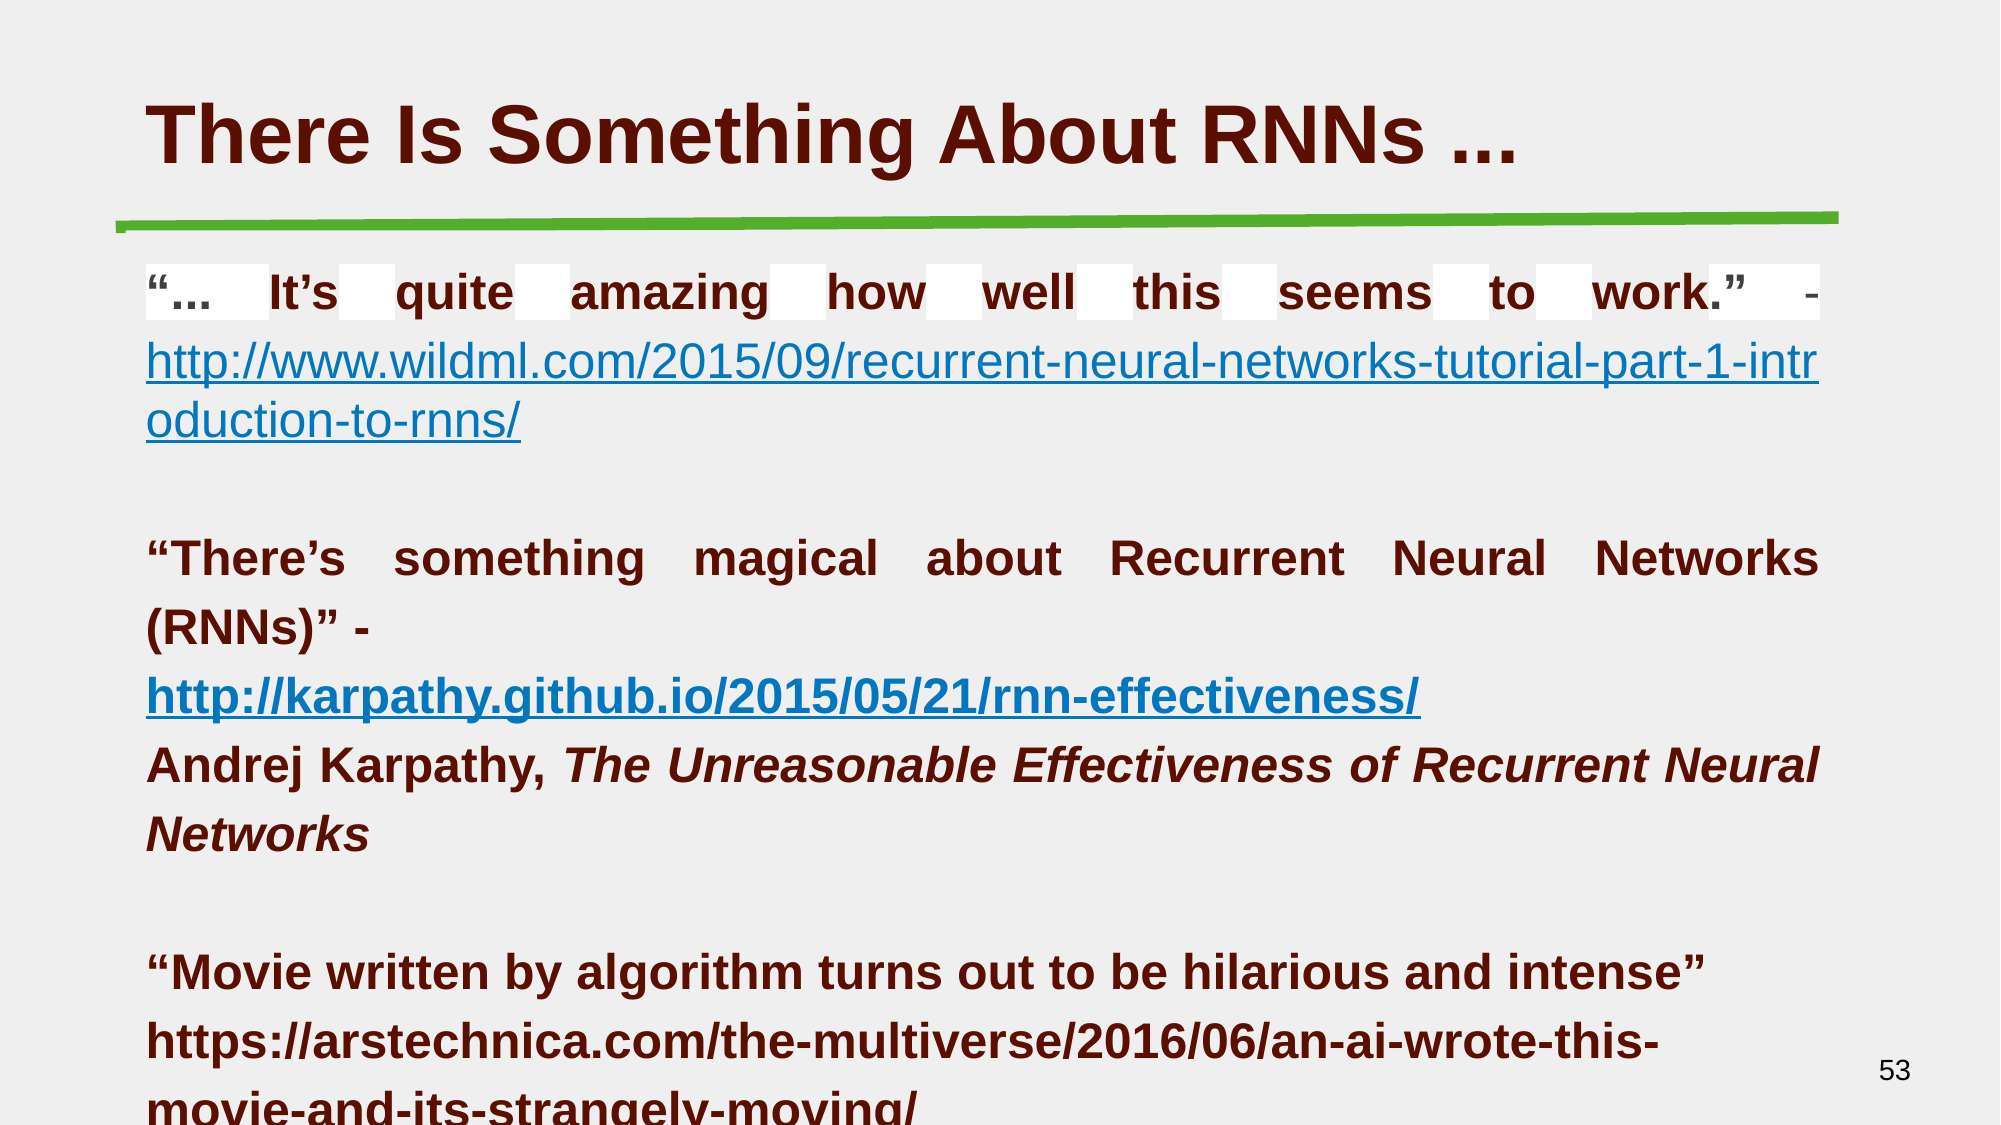

# There Is Something About RNNs ...
“... It’s quite amazing how well this seems to work.” - http://www.wildml.com/2015/09/recurrent-neural-networks-tutorial-part-1-introduction-to-rnns/

“There’s something magical about Recurrent Neural Networks (RNNs)” -
http://karpathy.github.io/2015/05/21/rnn-effectiveness/
Andrej Karpathy, The Unreasonable Effectiveness of Recurrent Neural Networks

“Movie written by algorithm turns out to be hilarious and intense”
https://arstechnica.com/the-multiverse/2016/06/an-ai-wrote-this-movie-and-its-strangely-moving/
53